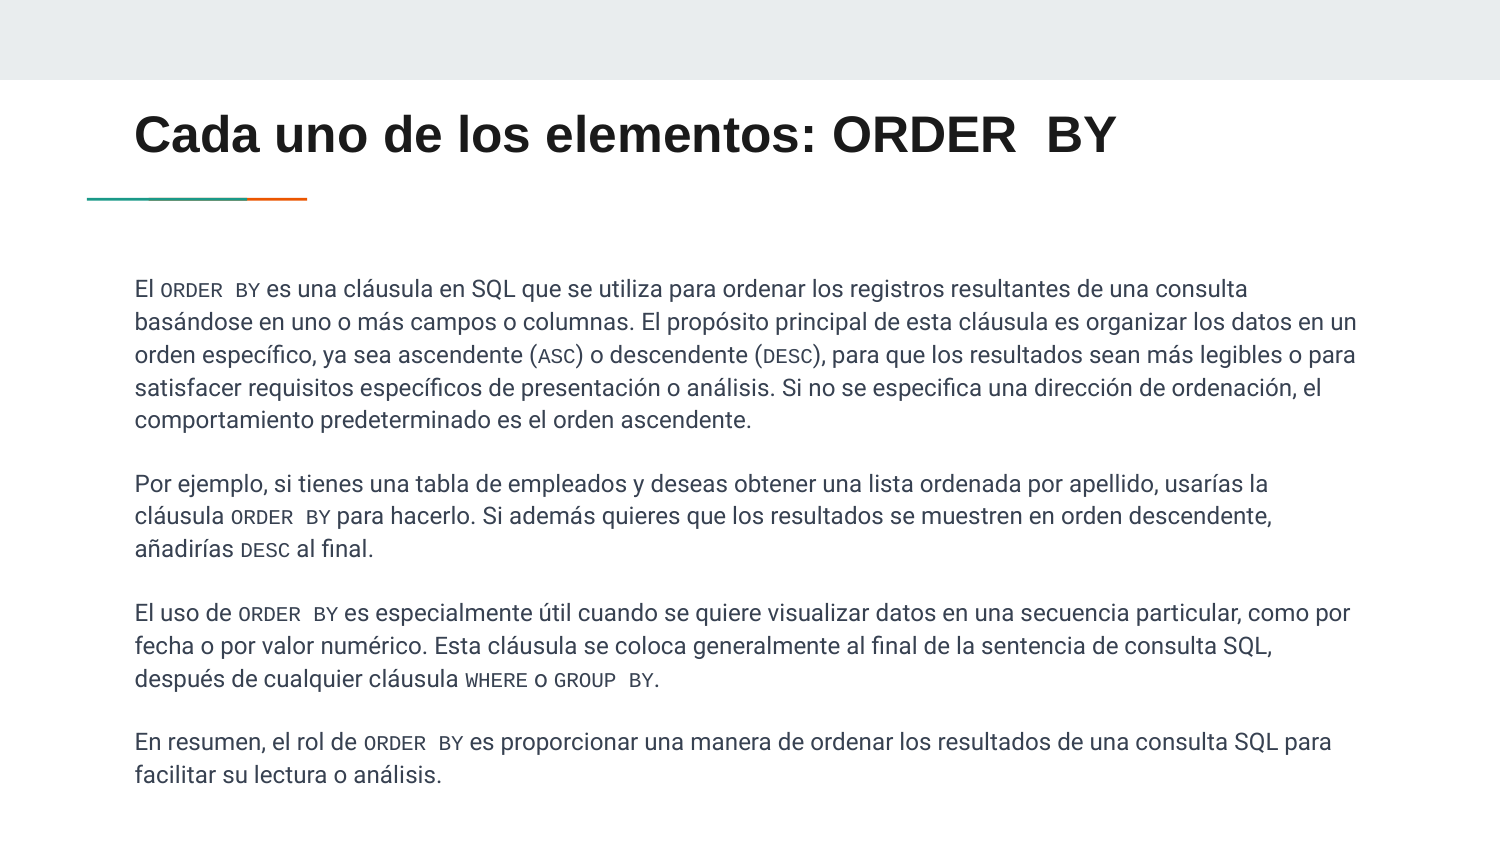

# Cada uno de los elementos: ORDER  BY
El ORDER BY es una cláusula en SQL que se utiliza para ordenar los registros resultantes de una consulta basándose en uno o más campos o columnas. El propósito principal de esta cláusula es organizar los datos en un orden específico, ya sea ascendente (ASC) o descendente (DESC), para que los resultados sean más legibles o para satisfacer requisitos específicos de presentación o análisis. Si no se especifica una dirección de ordenación, el comportamiento predeterminado es el orden ascendente.
Por ejemplo, si tienes una tabla de empleados y deseas obtener una lista ordenada por apellido, usarías la cláusula ORDER BY para hacerlo. Si además quieres que los resultados se muestren en orden descendente, añadirías DESC al final.
El uso de ORDER BY es especialmente útil cuando se quiere visualizar datos en una secuencia particular, como por fecha o por valor numérico. Esta cláusula se coloca generalmente al final de la sentencia de consulta SQL, después de cualquier cláusula WHERE o GROUP BY.
En resumen, el rol de ORDER BY es proporcionar una manera de ordenar los resultados de una consulta SQL para facilitar su lectura o análisis.